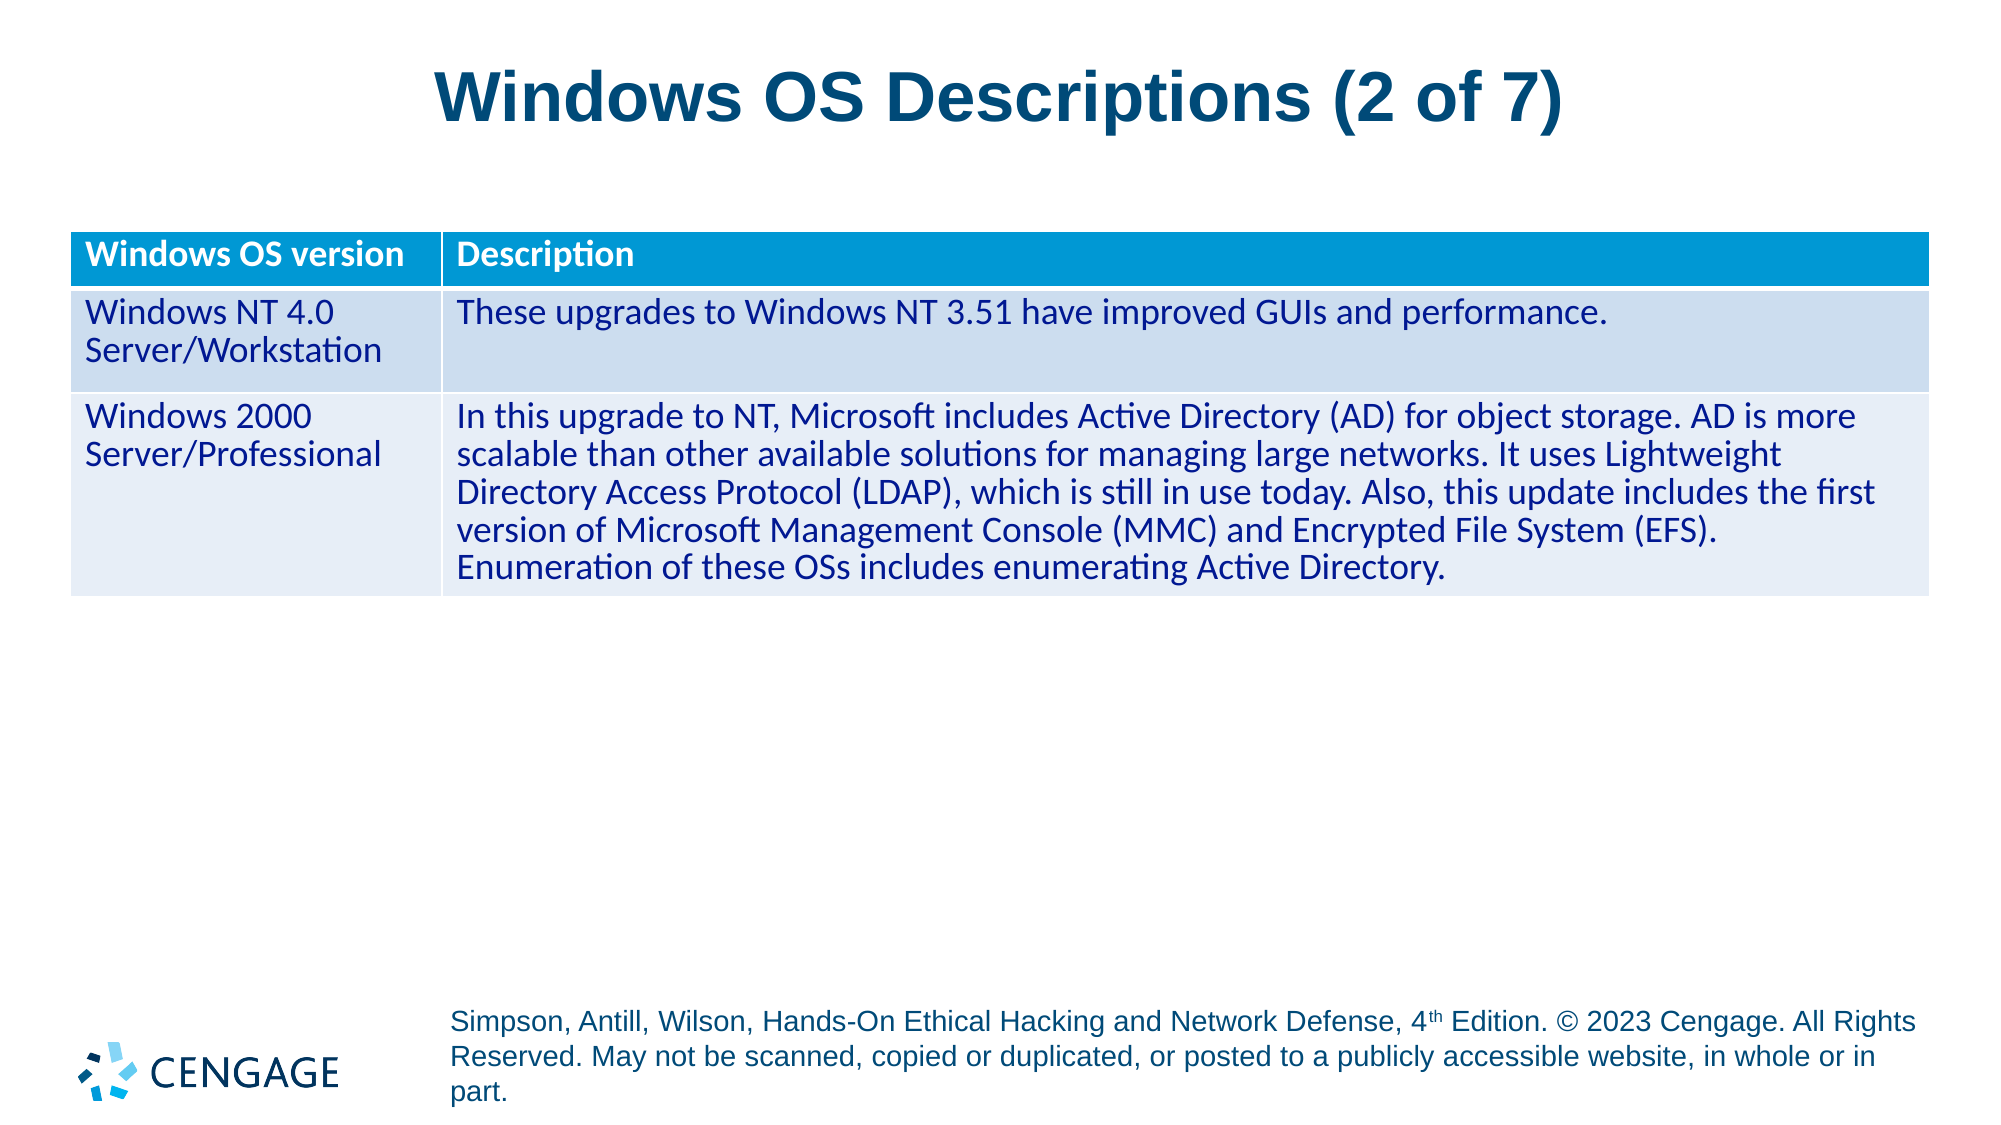

# Windows OS Descriptions (2 of 7)
| Windows OS version | Description |
| --- | --- |
| Windows NT 4.0 Server/Workstation | These upgrades to Windows NT 3.51 have improved GUIs and performance. |
| Windows 2000 Server/Professional | In this upgrade to NT, Microsoft includes Active Directory (AD) for object storage. AD is more scalable than other available solutions for managing large networks. It uses Lightweight Directory Access Protocol (LDAP), which is still in use today. Also, this update includes the first version of Microsoft Management Console (MMC) and Encrypted File System (EFS). Enumeration of these OSs includes enumerating Active Directory. |